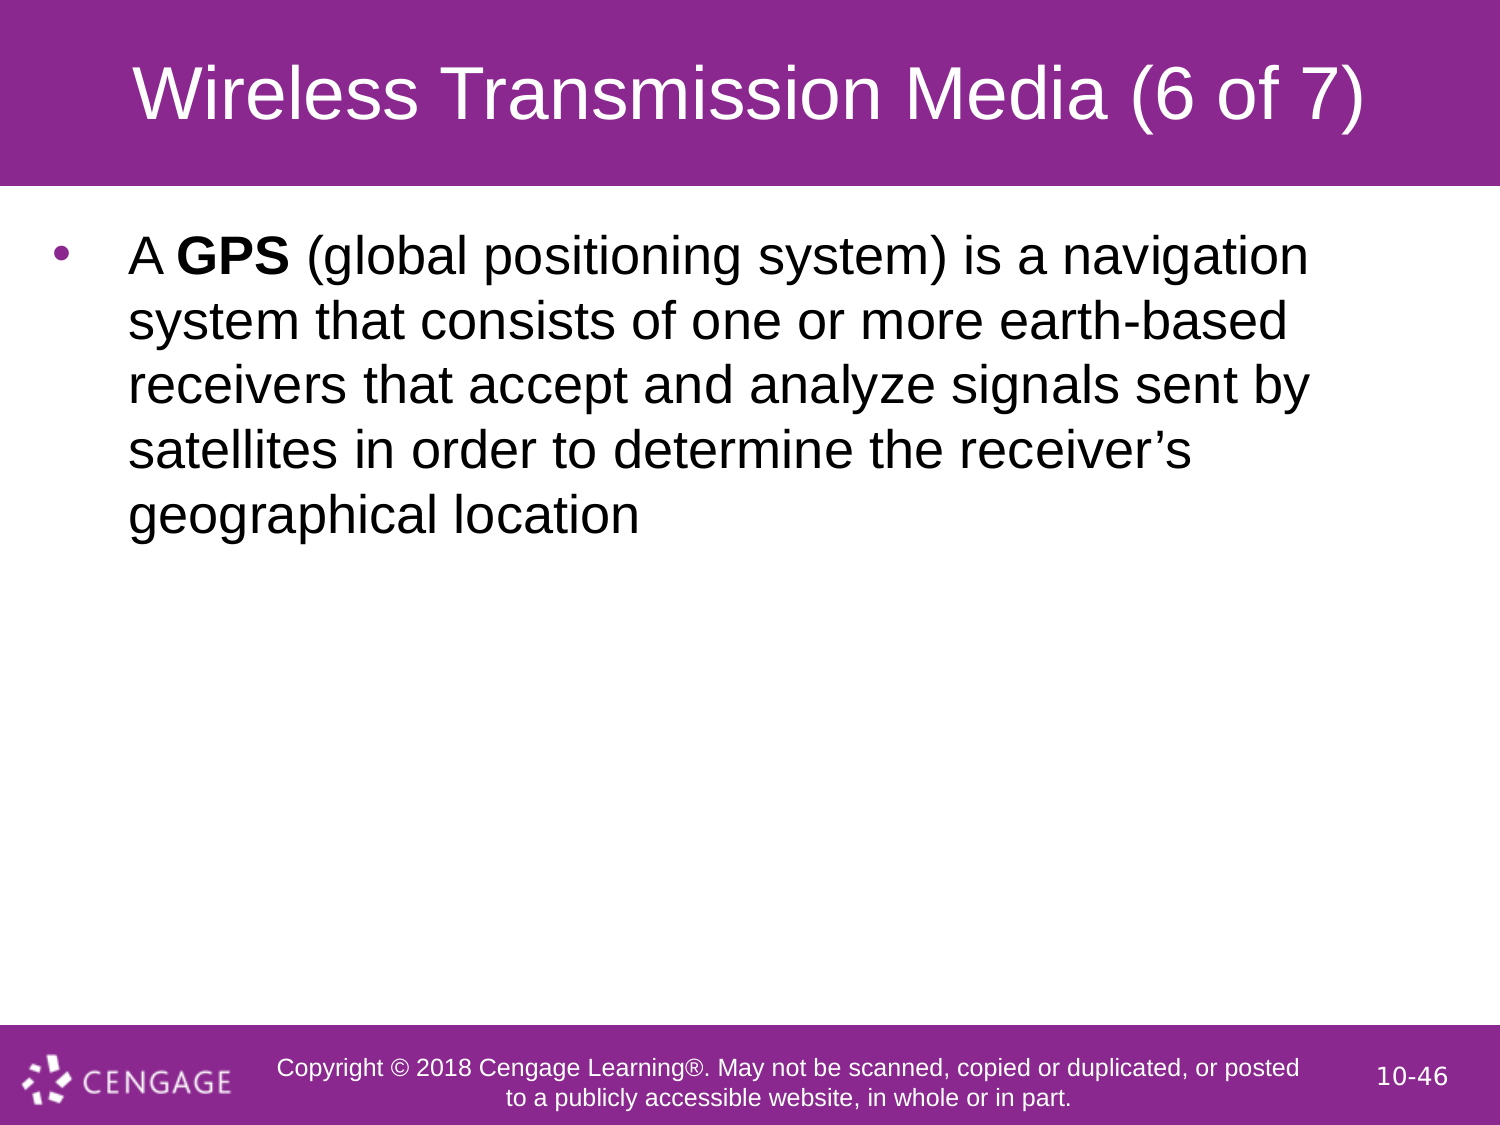

# Wireless Transmission Media (6 of 7)
A GPS (global positioning system) is a navigation system that consists of one or more earth-based receivers that accept and analyze signals sent by satellites in order to determine the receiver’s geographical location